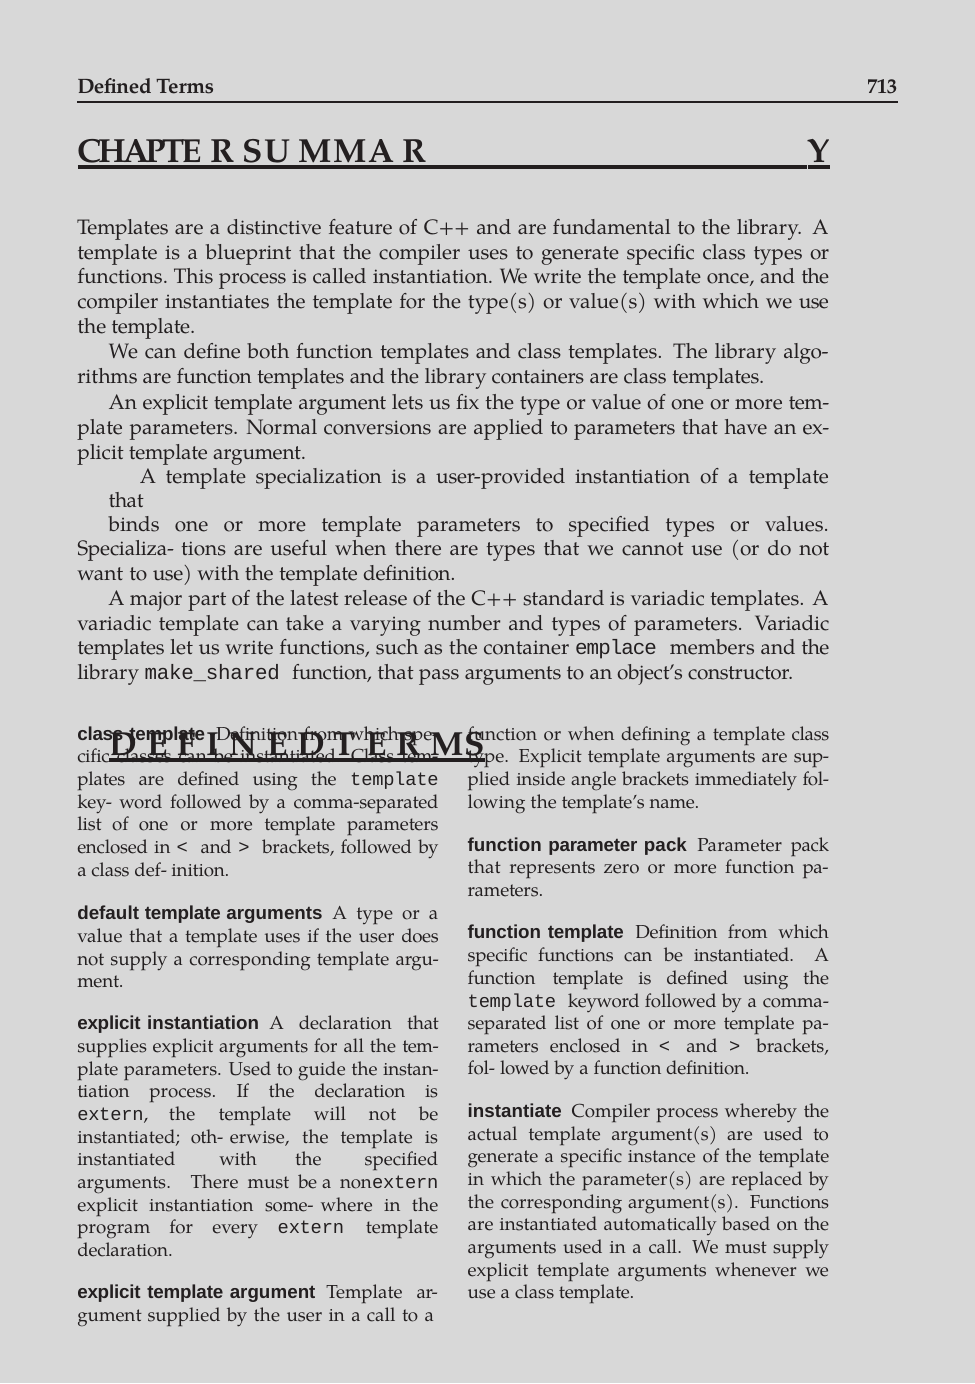

Defined Terms
713

Chapte r Su mma r y
Templates are a distinctive feature of C++ and are fundamental to the library. A template is a blueprint that the compiler uses to generate specific class types or functions. This process is called instantiation. We write the template once, and the compiler instantiates the template for the type(s) or value(s) with which we use the template.
We can define both function templates and class templates. The library algo- rithms are function templates and the library containers are class templates.
An explicit template argument lets us fix the type or value of one or more tem- plate parameters. Normal conversions are applied to parameters that have an ex- plicit template argument.
A template specialization is a user-provided instantiation of a template that
binds one or more template parameters to specified types or values. Specializa- tions are useful when there are types that we cannot use (or do not want to use) with the template definition.
A major part of the latest release of the C++ standard is variadic templates. A variadic template can take a varying number and types of parameters. Variadic templates let us write functions, such as the container emplace members and the library make_shared function, that pass arguments to an object’s constructor.

Defined Terms
class template Definition from which spe- cific classes can be instantiated. Class tem- plates are defined using the template key- word followed by a comma-separated list of one or more template parameters enclosed in < and > brackets, followed by a class def- inition.
function or when defining a template class type. Explicit template arguments are sup- plied inside angle brackets immediately fol- lowing the template’s name.
function parameter pack Parameter pack that represents zero or more function pa- rameters.
function template Definition from which specific functions can  be instantiated. A function   template is defined using the template keyword followed by a comma- separated list of one or more template pa- rameters enclosed in < and > brackets, fol- lowed by a function definition.
instantiate Compiler process whereby the actual template argument(s) are used to generate a specific instance of the template in which the parameter(s) are replaced by the corresponding argument(s). Functions are instantiated automatically based on the arguments used in a call. We must supply explicit template arguments whenever we use a class template.
default template arguments A type or a value that a template uses if the user does not supply a corresponding template argu- ment.
explicit instantiation A declaration that supplies explicit arguments for all the tem- plate parameters. Used to guide the instan- tiation process. If the declaration is extern, the template will not be instantiated; oth- erwise, the template is instantiated with the specified arguments.  There must be a nonextern explicit instantiation some- where in the program for every extern template declaration.
explicit template argument Template ar- gument supplied by the user in a call to a